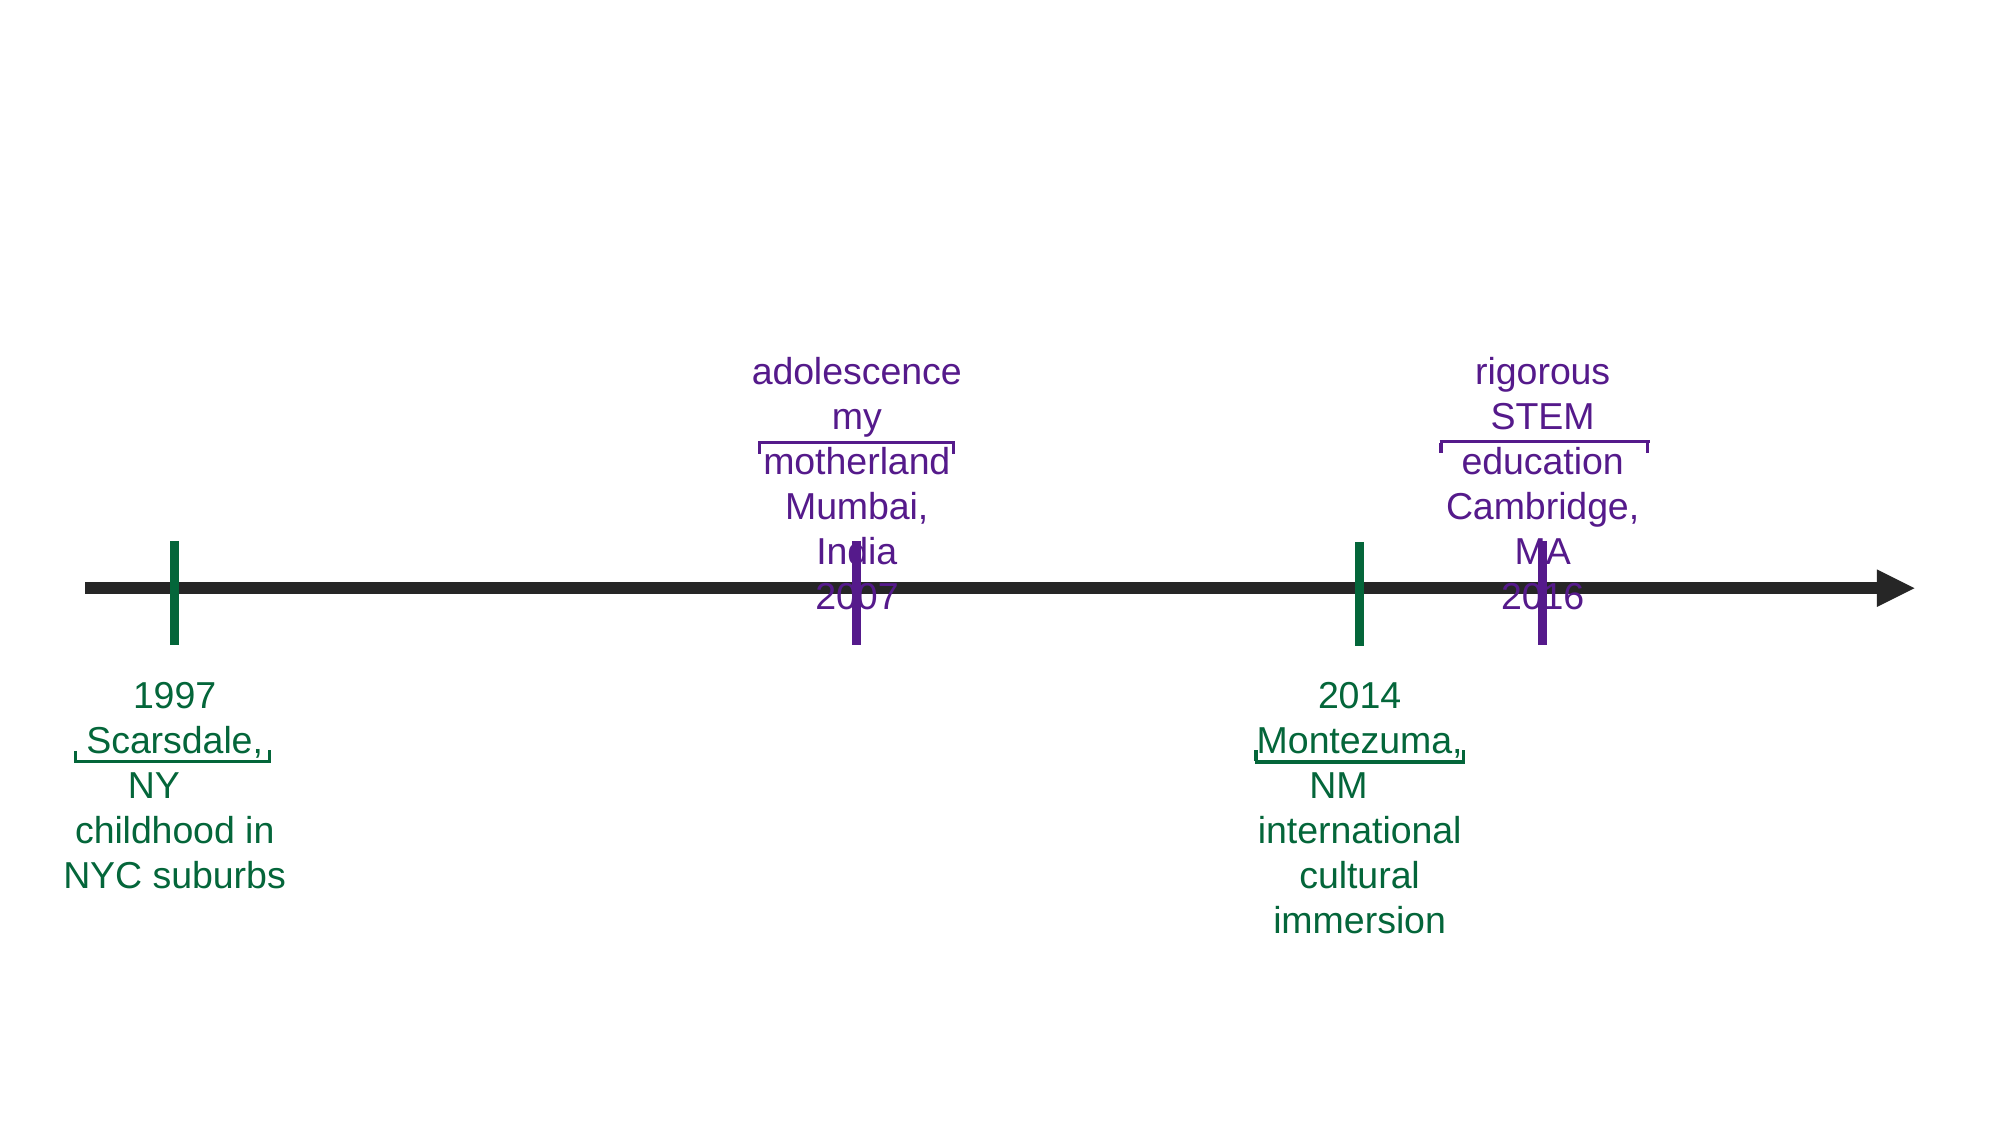

adolescence my motherland
Mumbai, India
2007
rigorous STEM education
Cambridge, MA
2016
1997
Scarsdale, NY
childhood in NYC suburbs
2014
Montezuma, NM
international cultural immersion